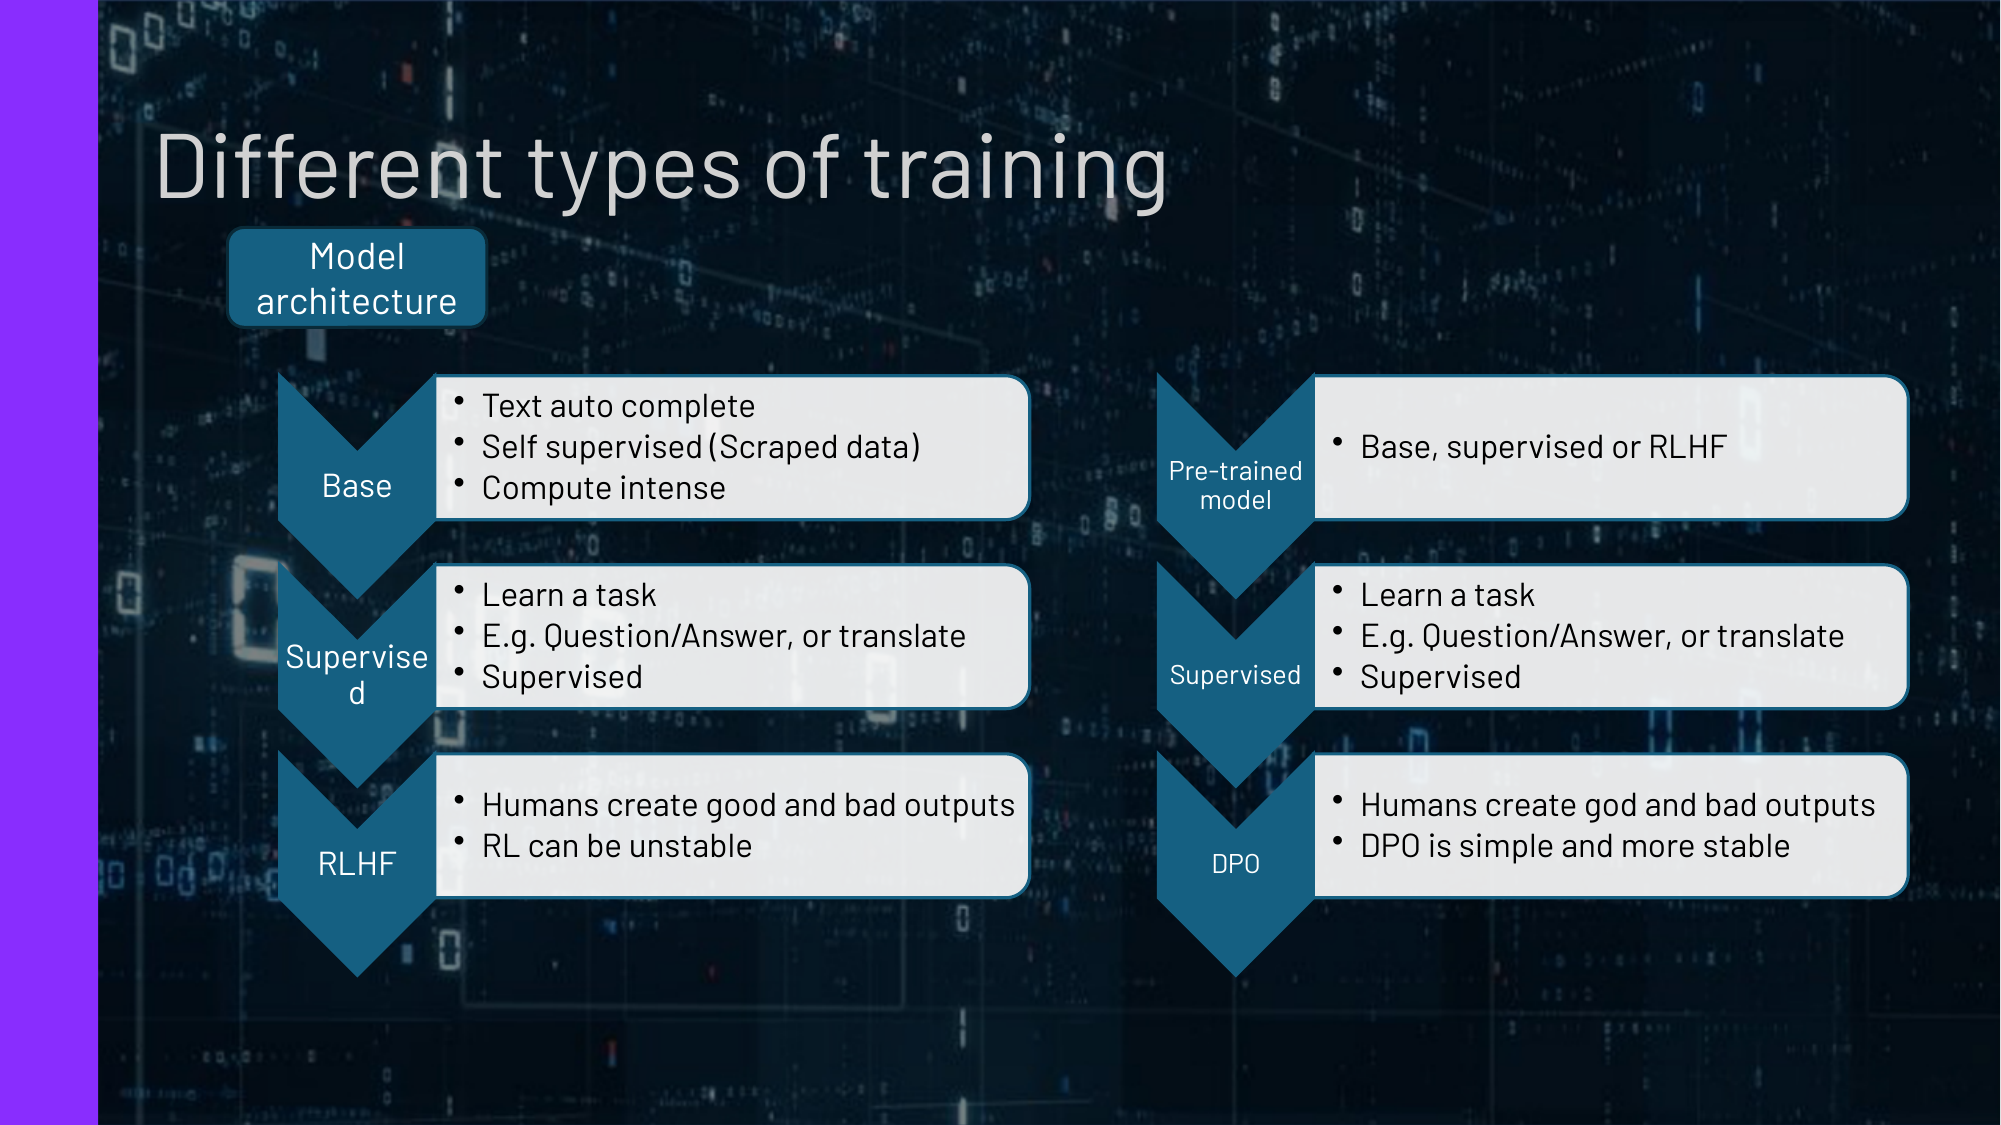

# Different types of training
Model architecture
Pre-trained model
Base, supervised or RLHF
Supervised
Learn a task
E.g. Question/Answer, or translate
Supervised
DPO
Humans create god and bad outputs
DPO is simple and more stable
Base
Text auto complete
Self supervised (Scraped data)
Compute intense
Supervised
Learn a task
E.g. Question/Answer, or translate
Supervised
RLHF
Humans create good and bad outputs
RL can be unstable